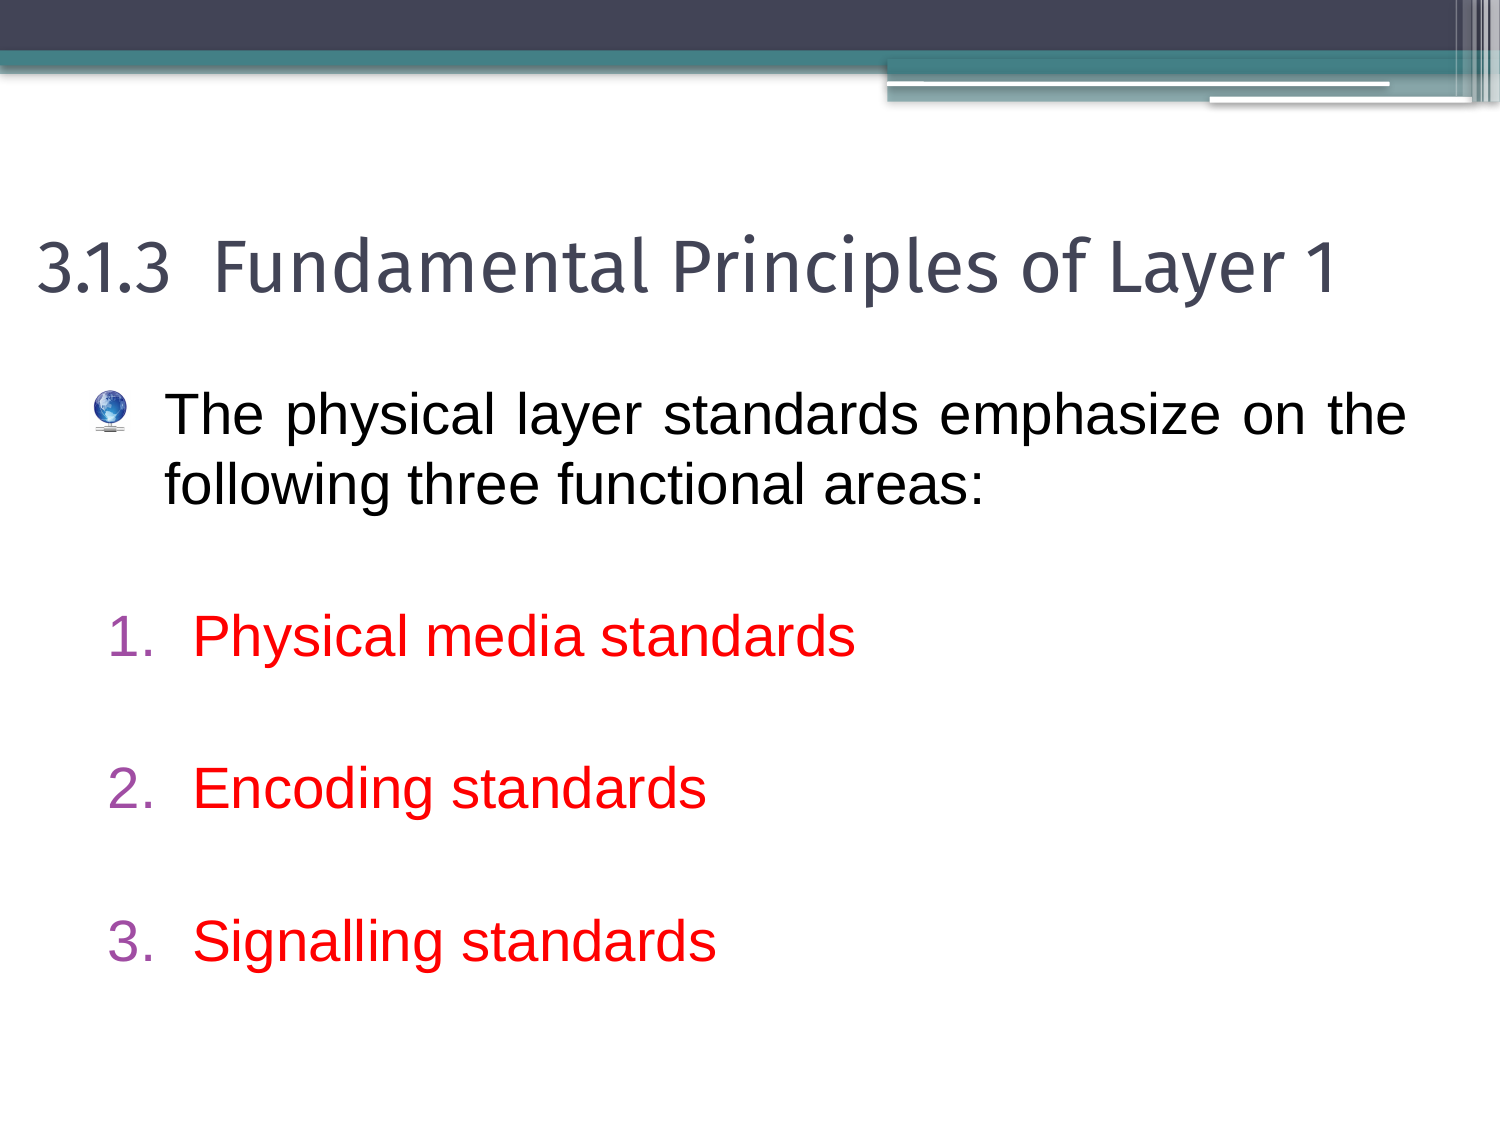

# 3.1.3  Fundamental Principles of Layer 1
The physical layer standards emphasize on the following three functional areas:

Physical media standards

Encoding standards

Signalling standards